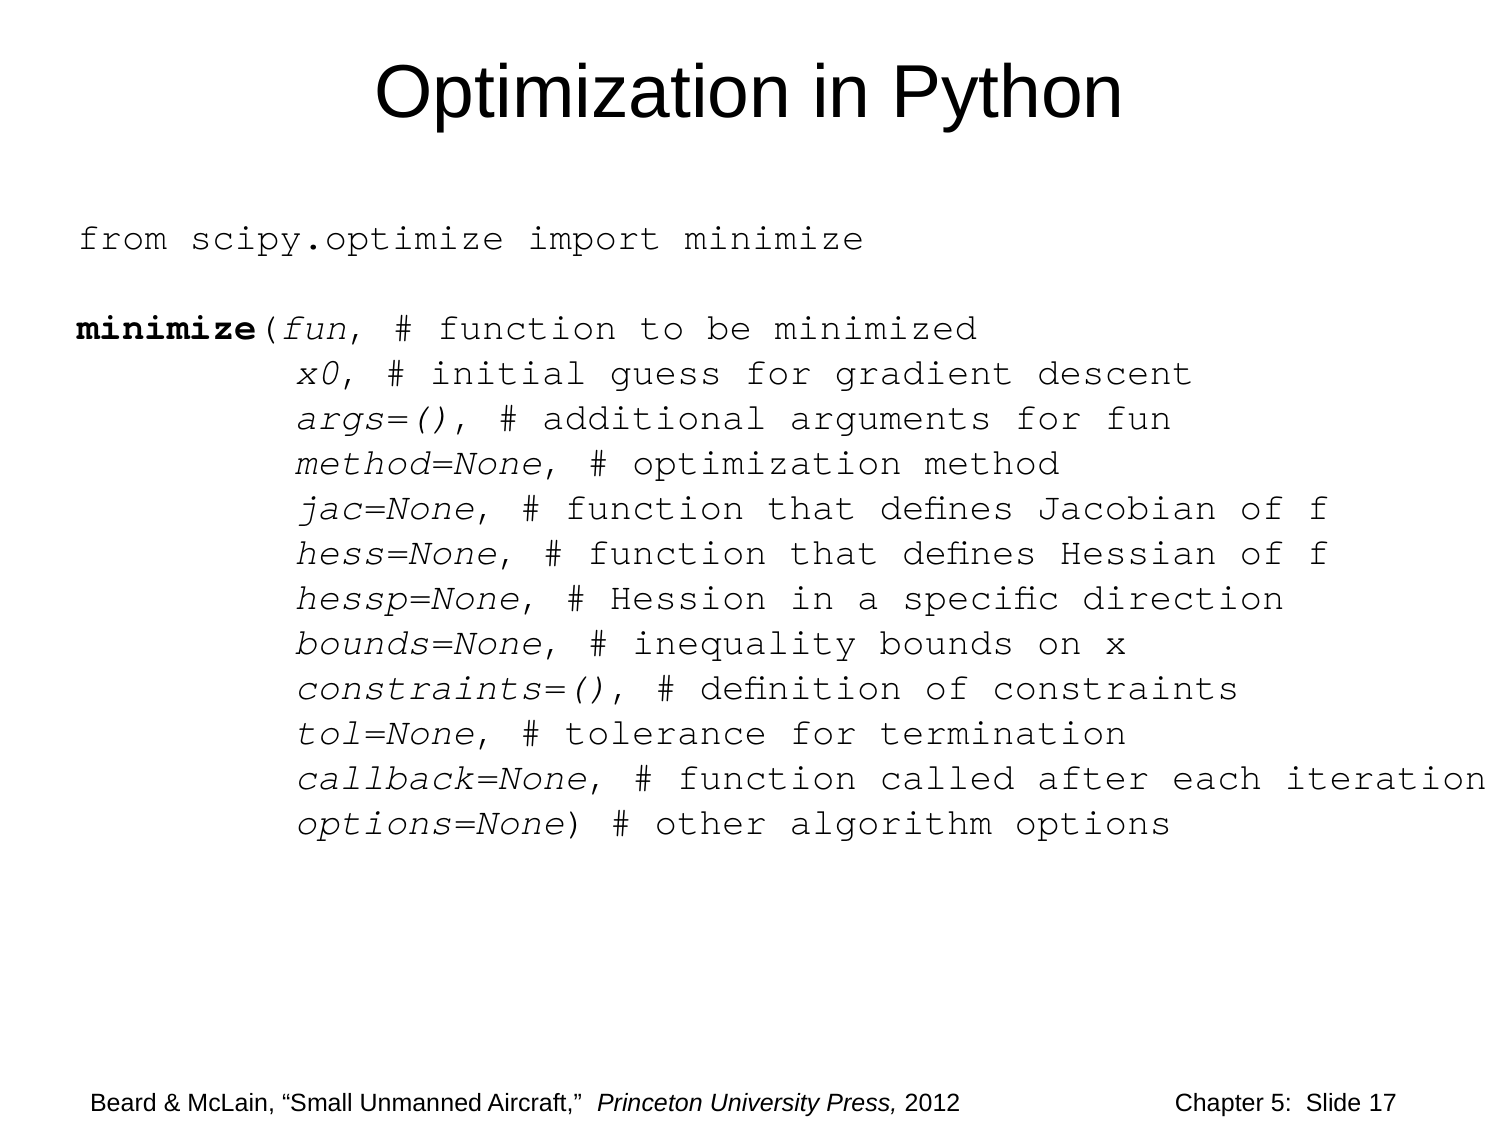

# Optimization in Python
from scipy.optimize import minimize

minimize(fun, # function to be minimized
	   x0, # initial guess for gradient descent
  	   args=(), # additional arguments for fun
	   method=None, # optimization method
	   jac=None, # function that defines Jacobian of f
	   hess=None, # function that defines Hessian of f
	   hessp=None, # Hession in a specific direction
	   bounds=None, # inequality bounds on x
	   constraints=(), # definition of constraints
	   tol=None, # tolerance for termination
	   callback=None, # function called after each iteration
	   options=None) # other algorithm options